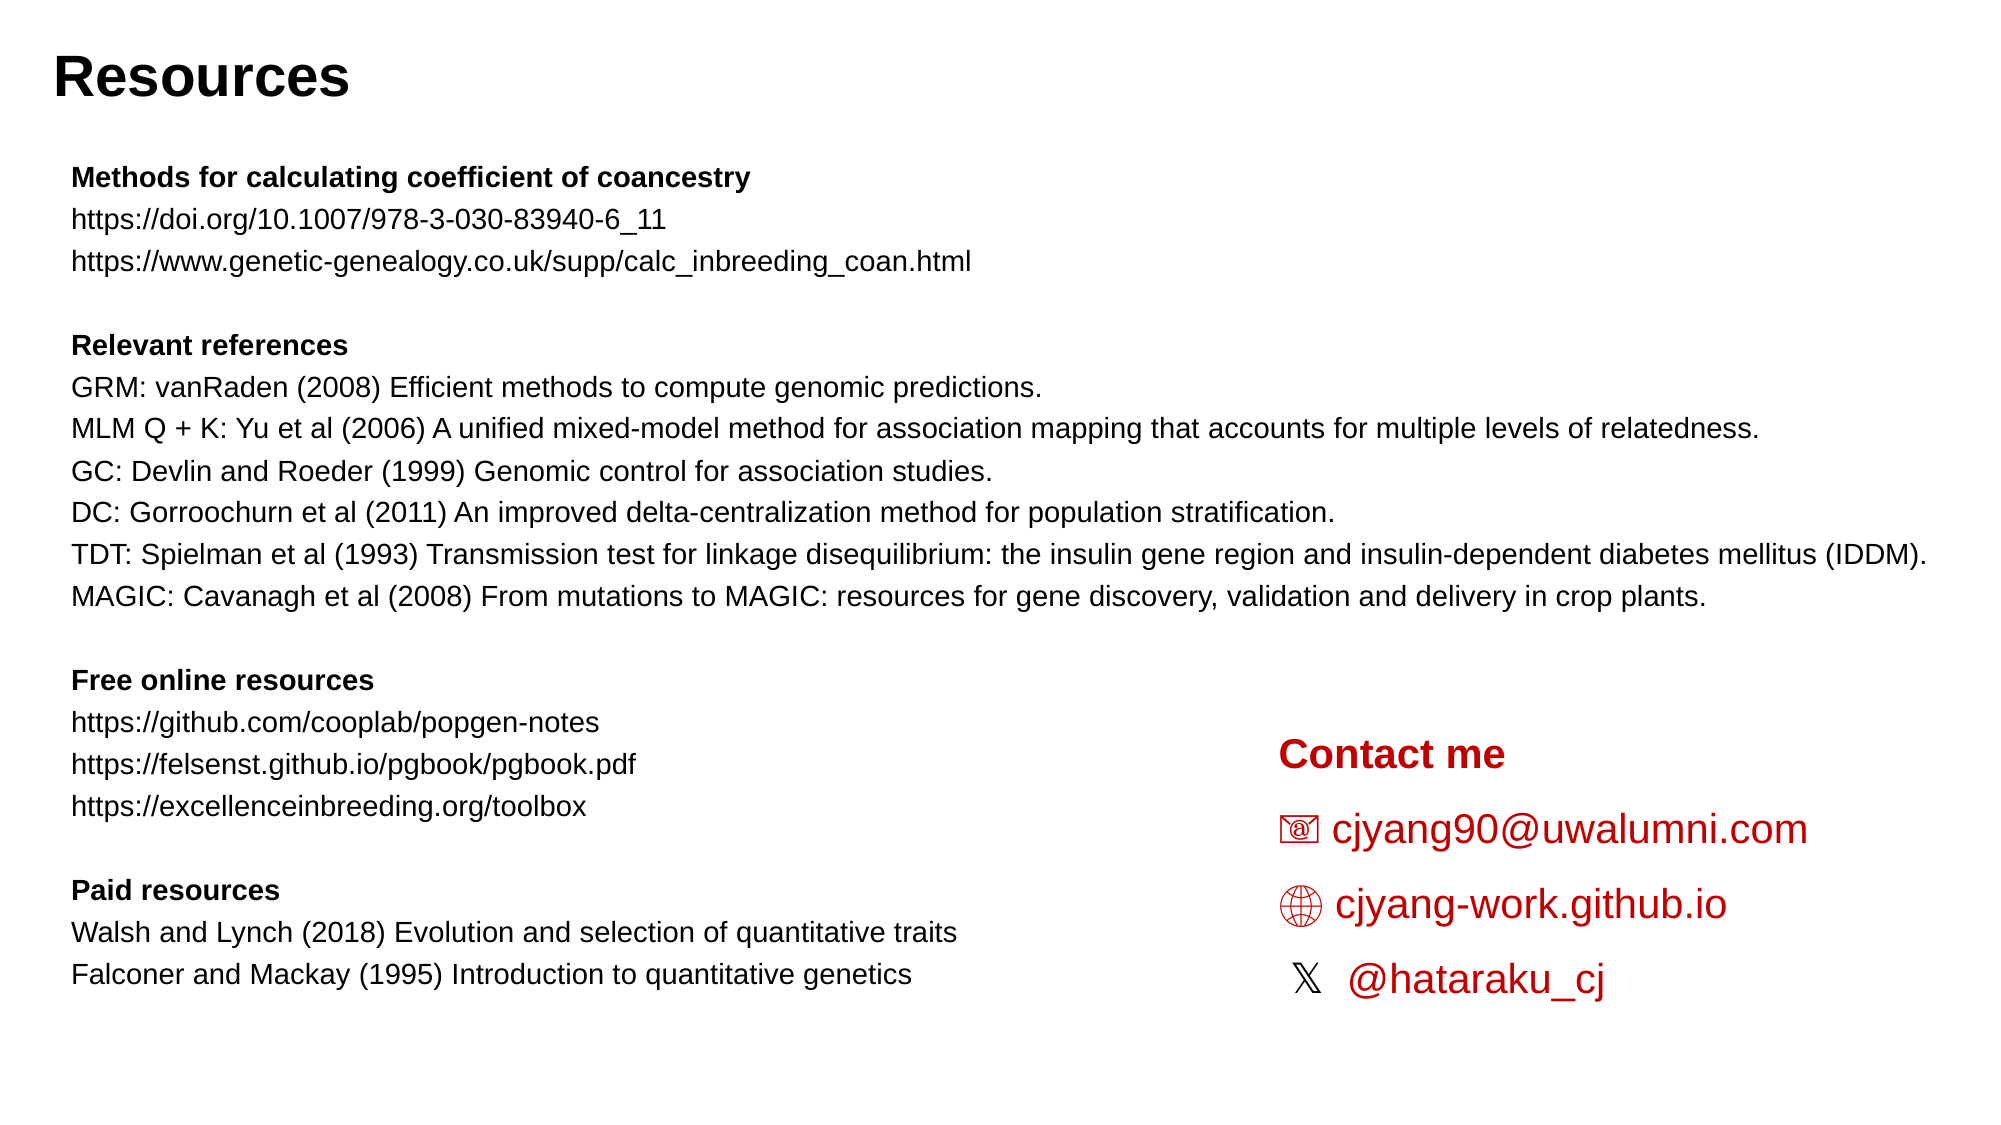

Resources
Methods for calculating coefficient of coancestry
https://doi.org/10.1007/978-3-030-83940-6_11
https://www.genetic-genealogy.co.uk/supp/calc_inbreeding_coan.html

Relevant references
GRM: vanRaden (2008) Efficient methods to compute genomic predictions.
MLM Q + K: Yu et al (2006) A unified mixed-model method for association mapping that accounts for multiple levels of relatedness.
GC: Devlin and Roeder (1999) Genomic control for association studies.
DC: Gorroochurn et al (2011) An improved delta-centralization method for population stratification.
TDT: Spielman et al (1993) Transmission test for linkage disequilibrium: the insulin gene region and insulin-dependent diabetes mellitus (IDDM).
MAGIC: Cavanagh et al (2008) From mutations to MAGIC: resources for gene discovery, validation and delivery in crop plants.

Free online resources
https://github.com/cooplab/popgen-notes
https://felsenst.github.io/pgbook/pgbook.pdf
https://excellenceinbreeding.org/toolbox

Paid resources
Walsh and Lynch (2018) Evolution and selection of quantitative traits
Falconer and Mackay (1995) Introduction to quantitative genetics
Contact me
📧 cjyang90@uwalumni.com
🌐 cjyang-work.github.io
 𝕏  @hataraku_cj